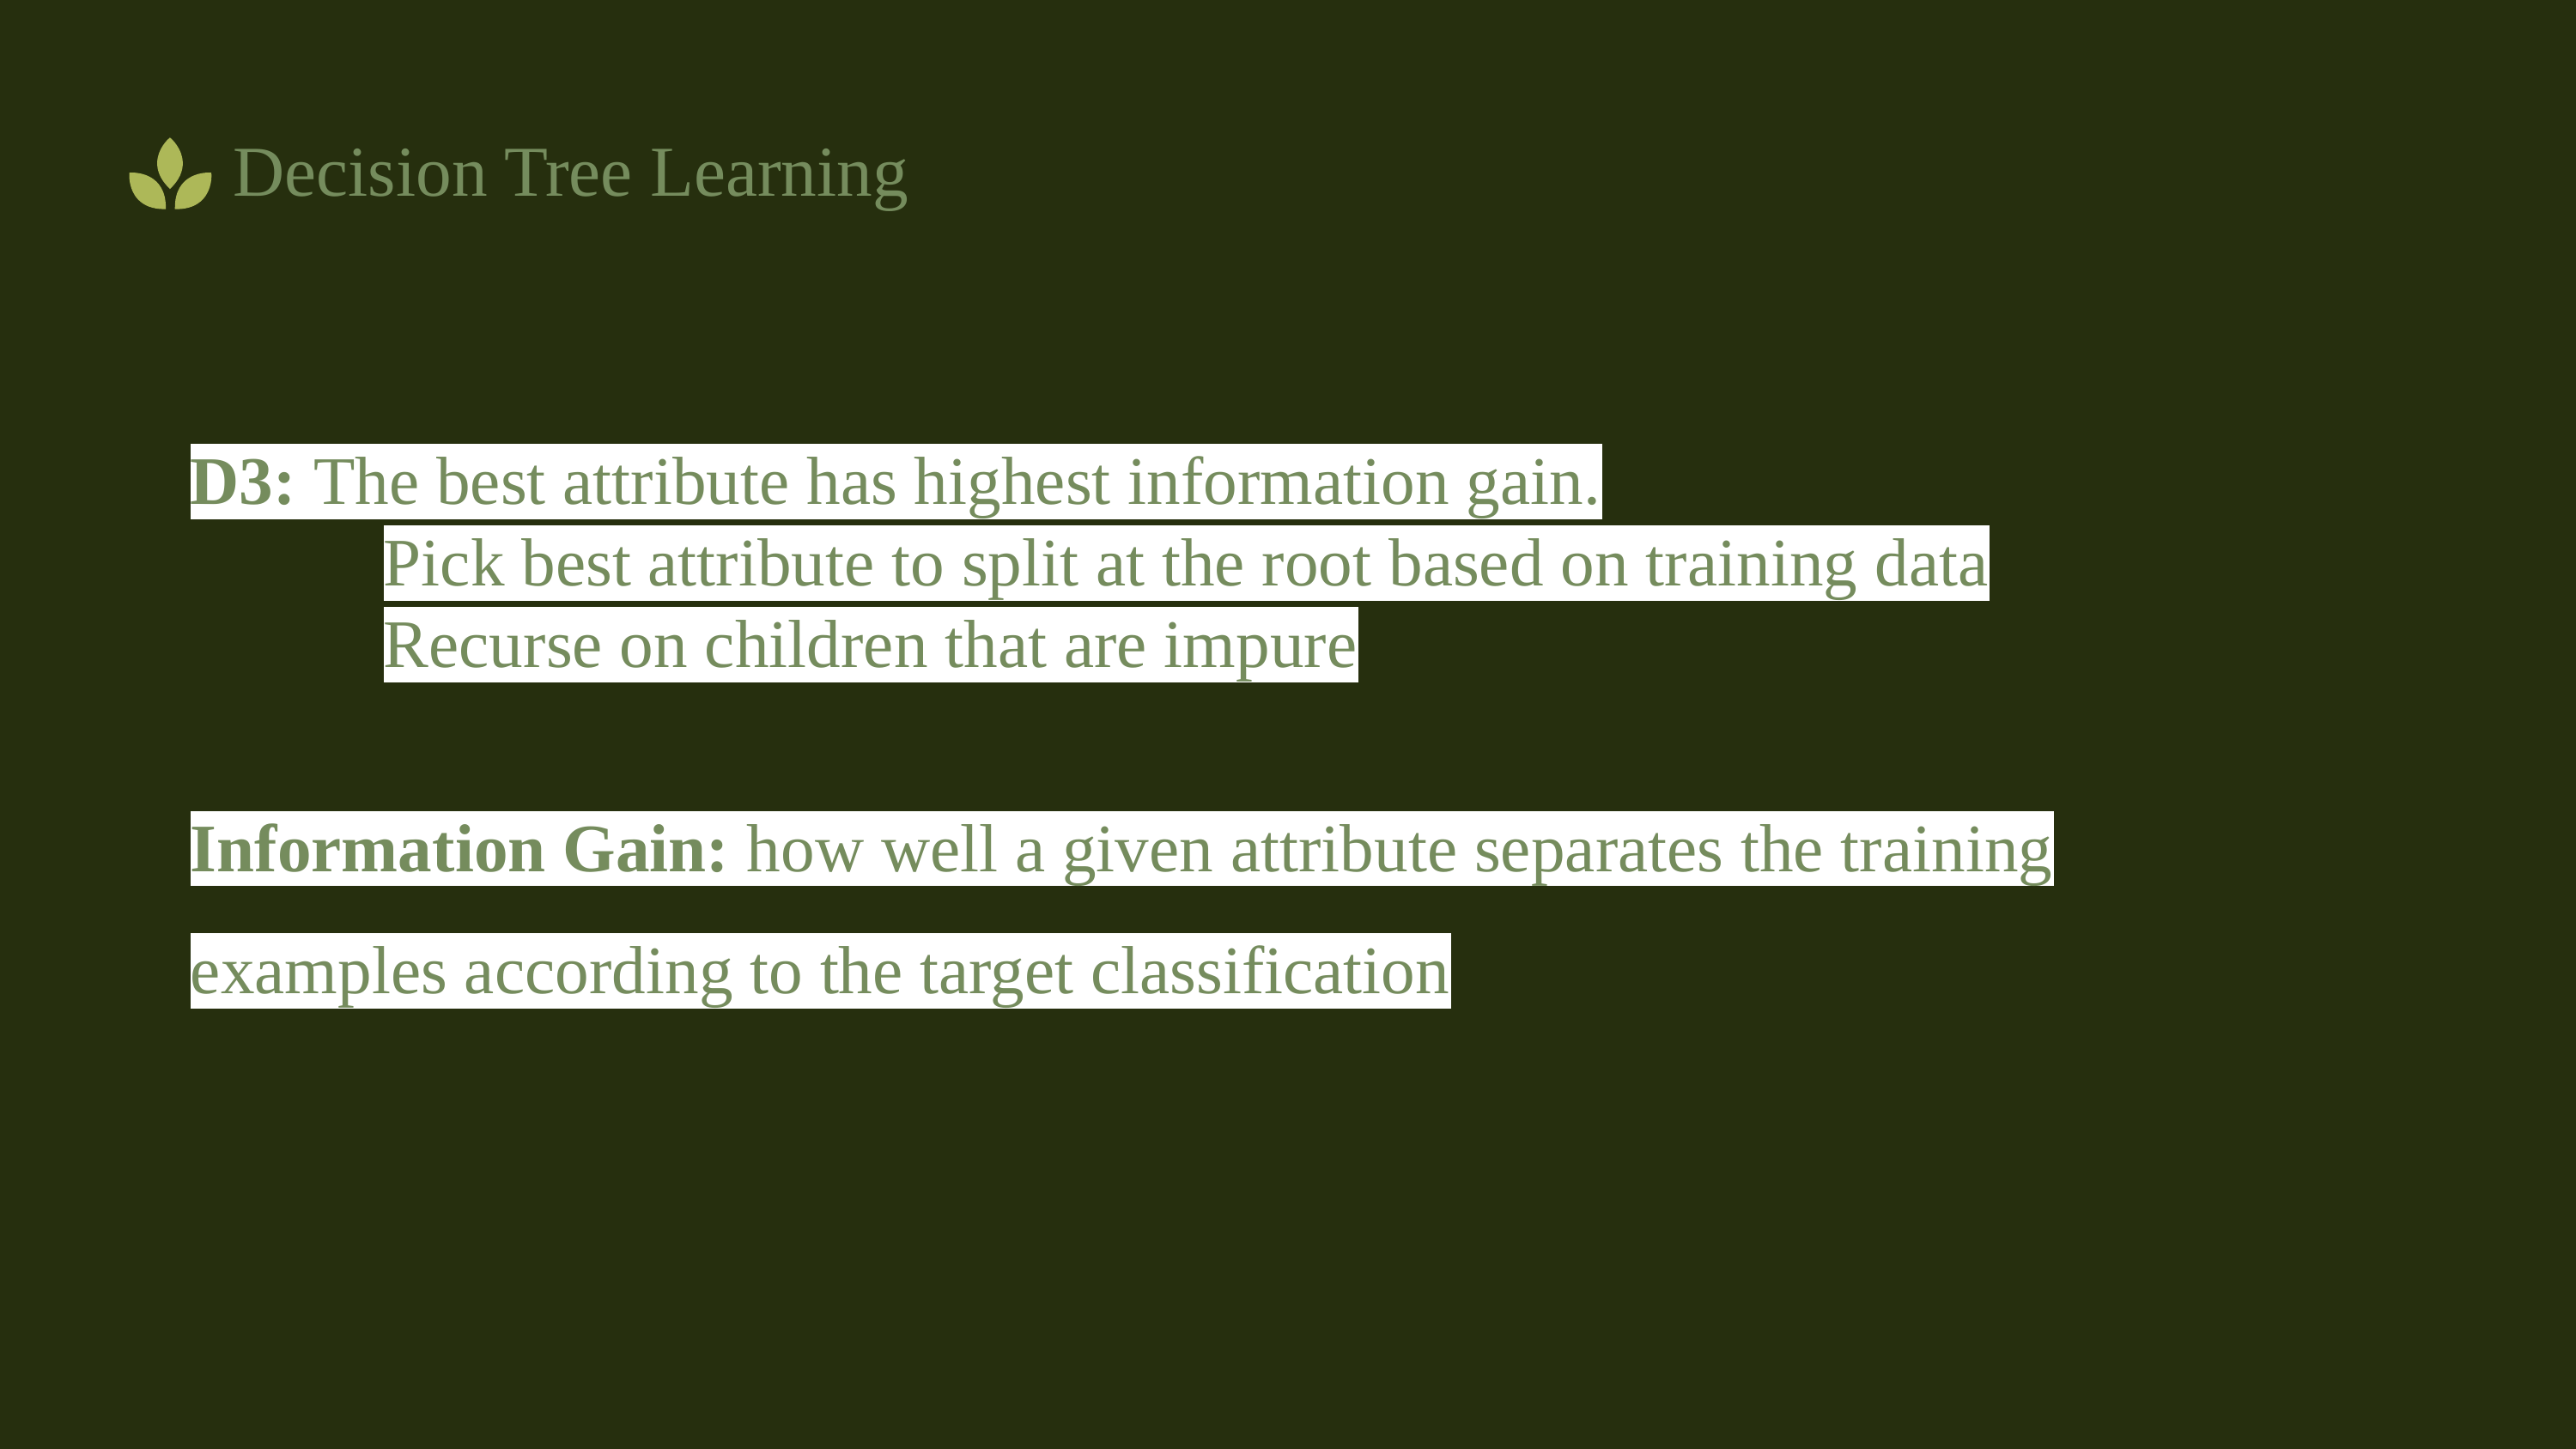

Decision Tree Learning

D3: The best attribute has highest information gain.
	Pick best attribute to split at the root based on training data
	Recurse on children that are impure

Information Gain: how well a given attribute separates the training examples according to the target classification